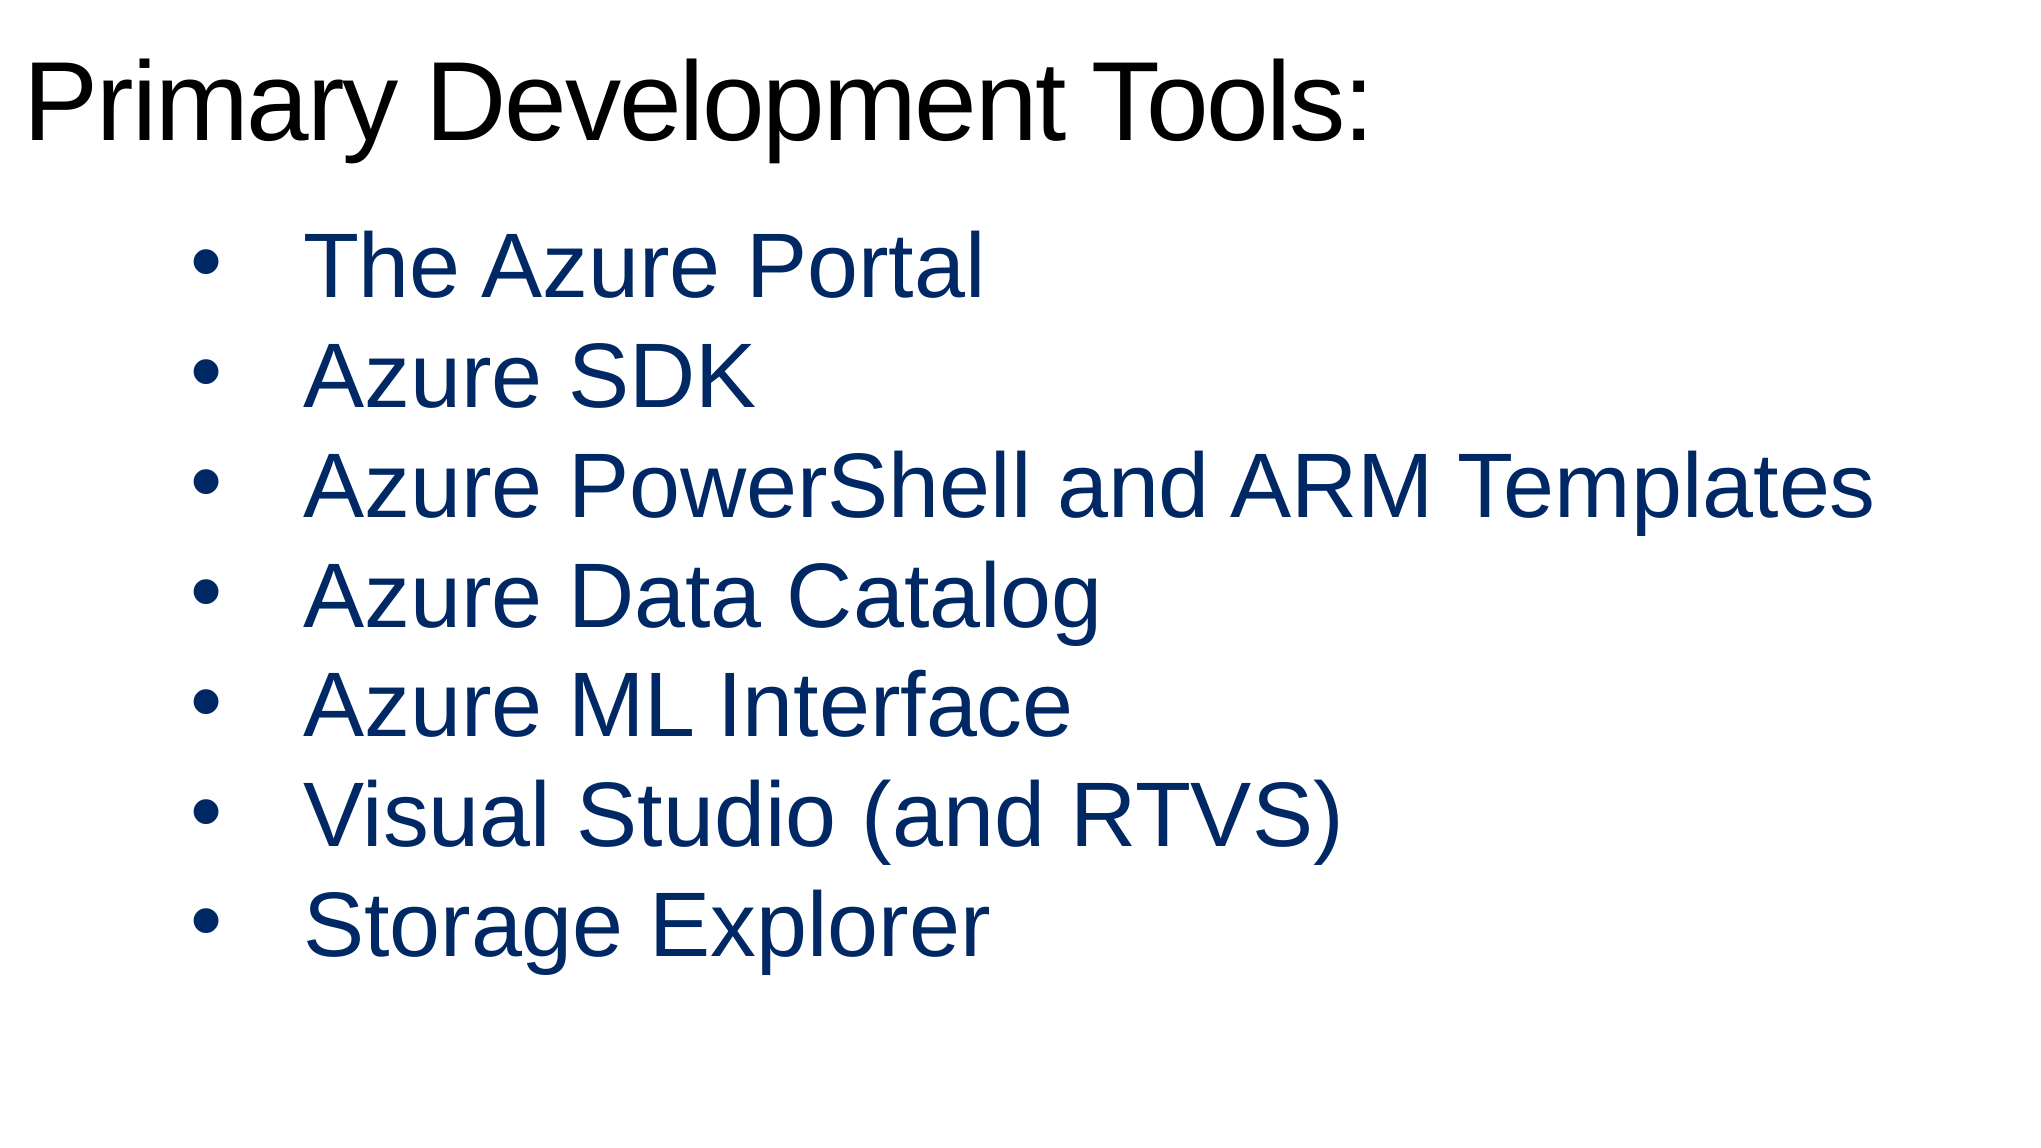

Primary Development Tools:
The Azure Portal
Azure SDK
Azure PowerShell and ARM Templates
Azure Data Catalog
Azure ML Interface
Visual Studio (and RTVS)
Storage Explorer